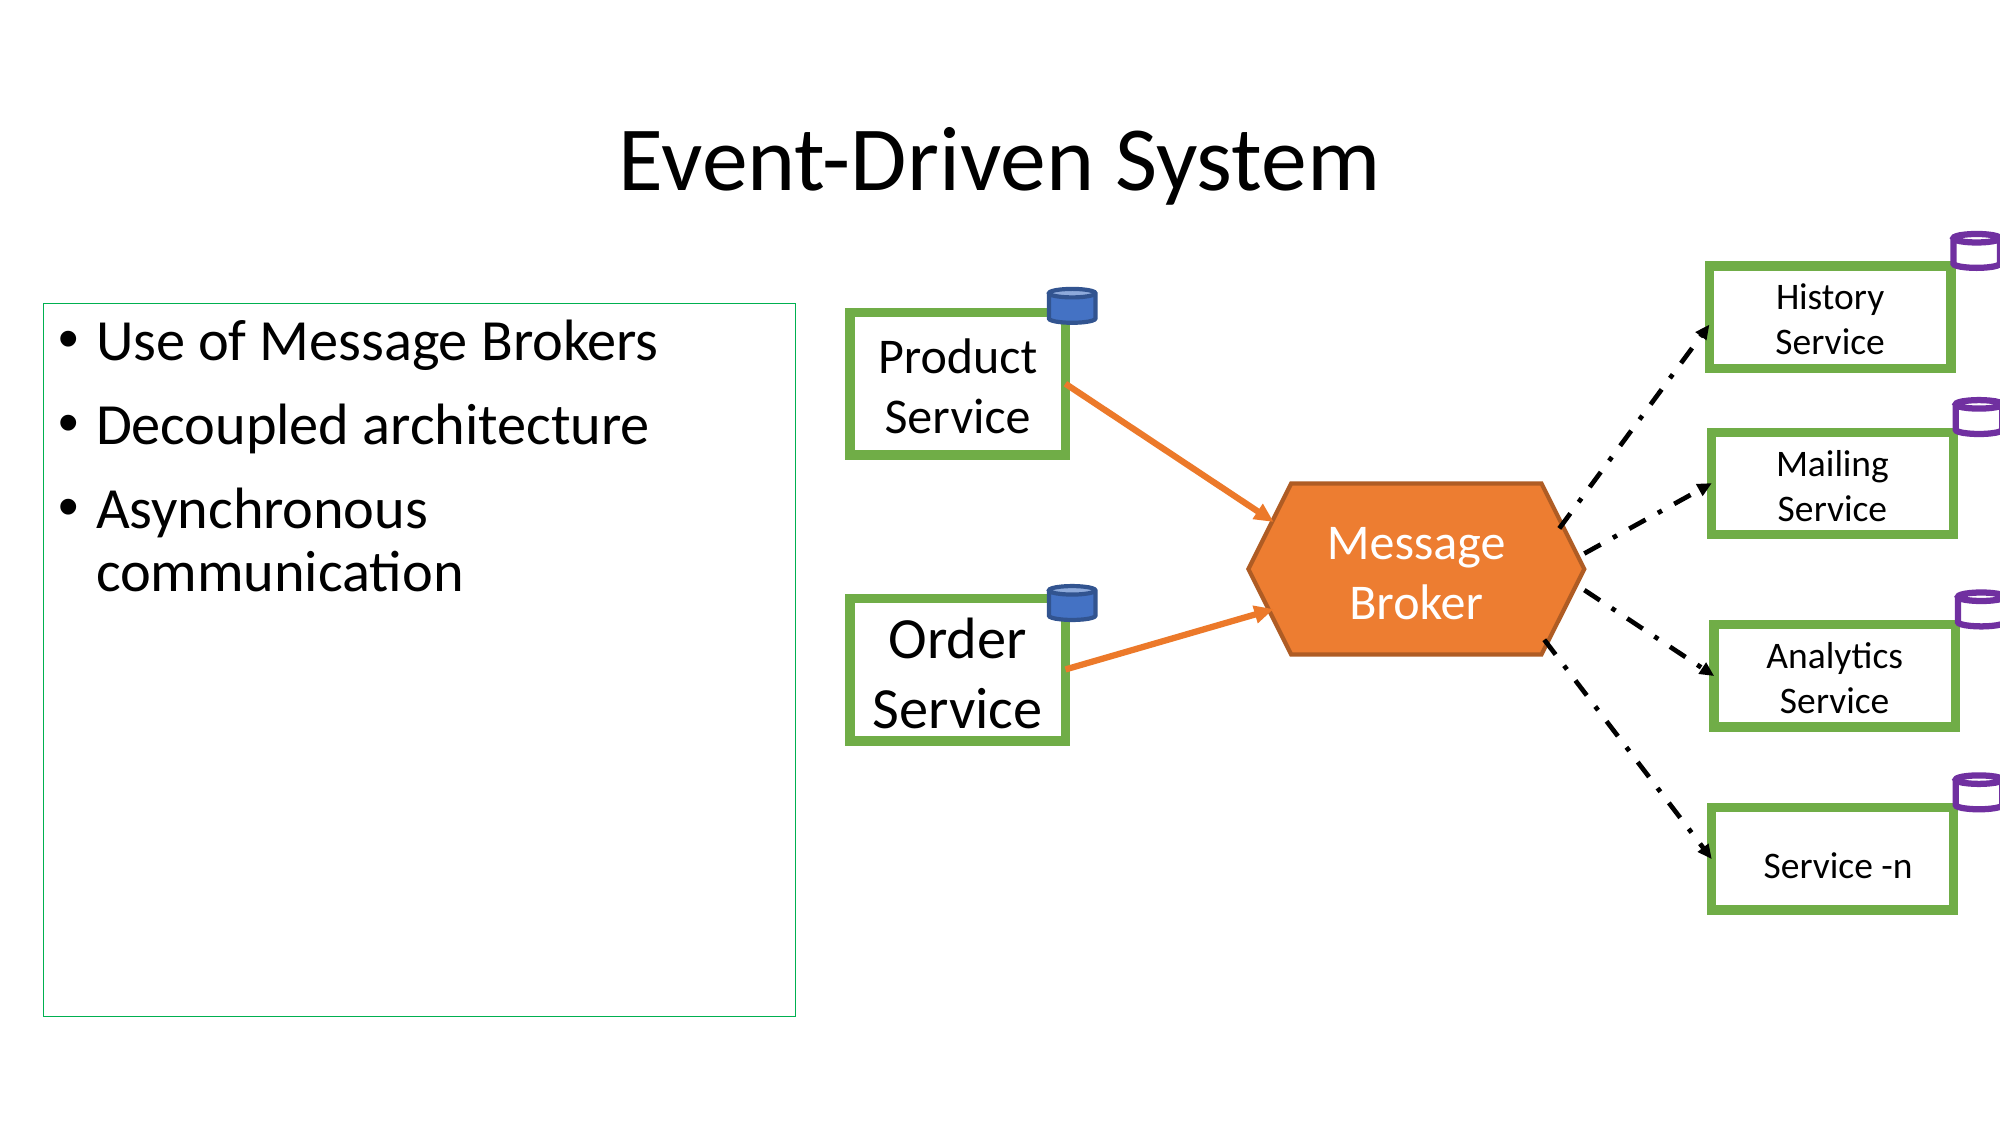

Event-Driven System

History Service

Use of Message Brokers
Decoupled architecture
Asynchronous communication
Product Service

Mailing Service

Message Broker

Order Service

Analytics Service

 Service -n